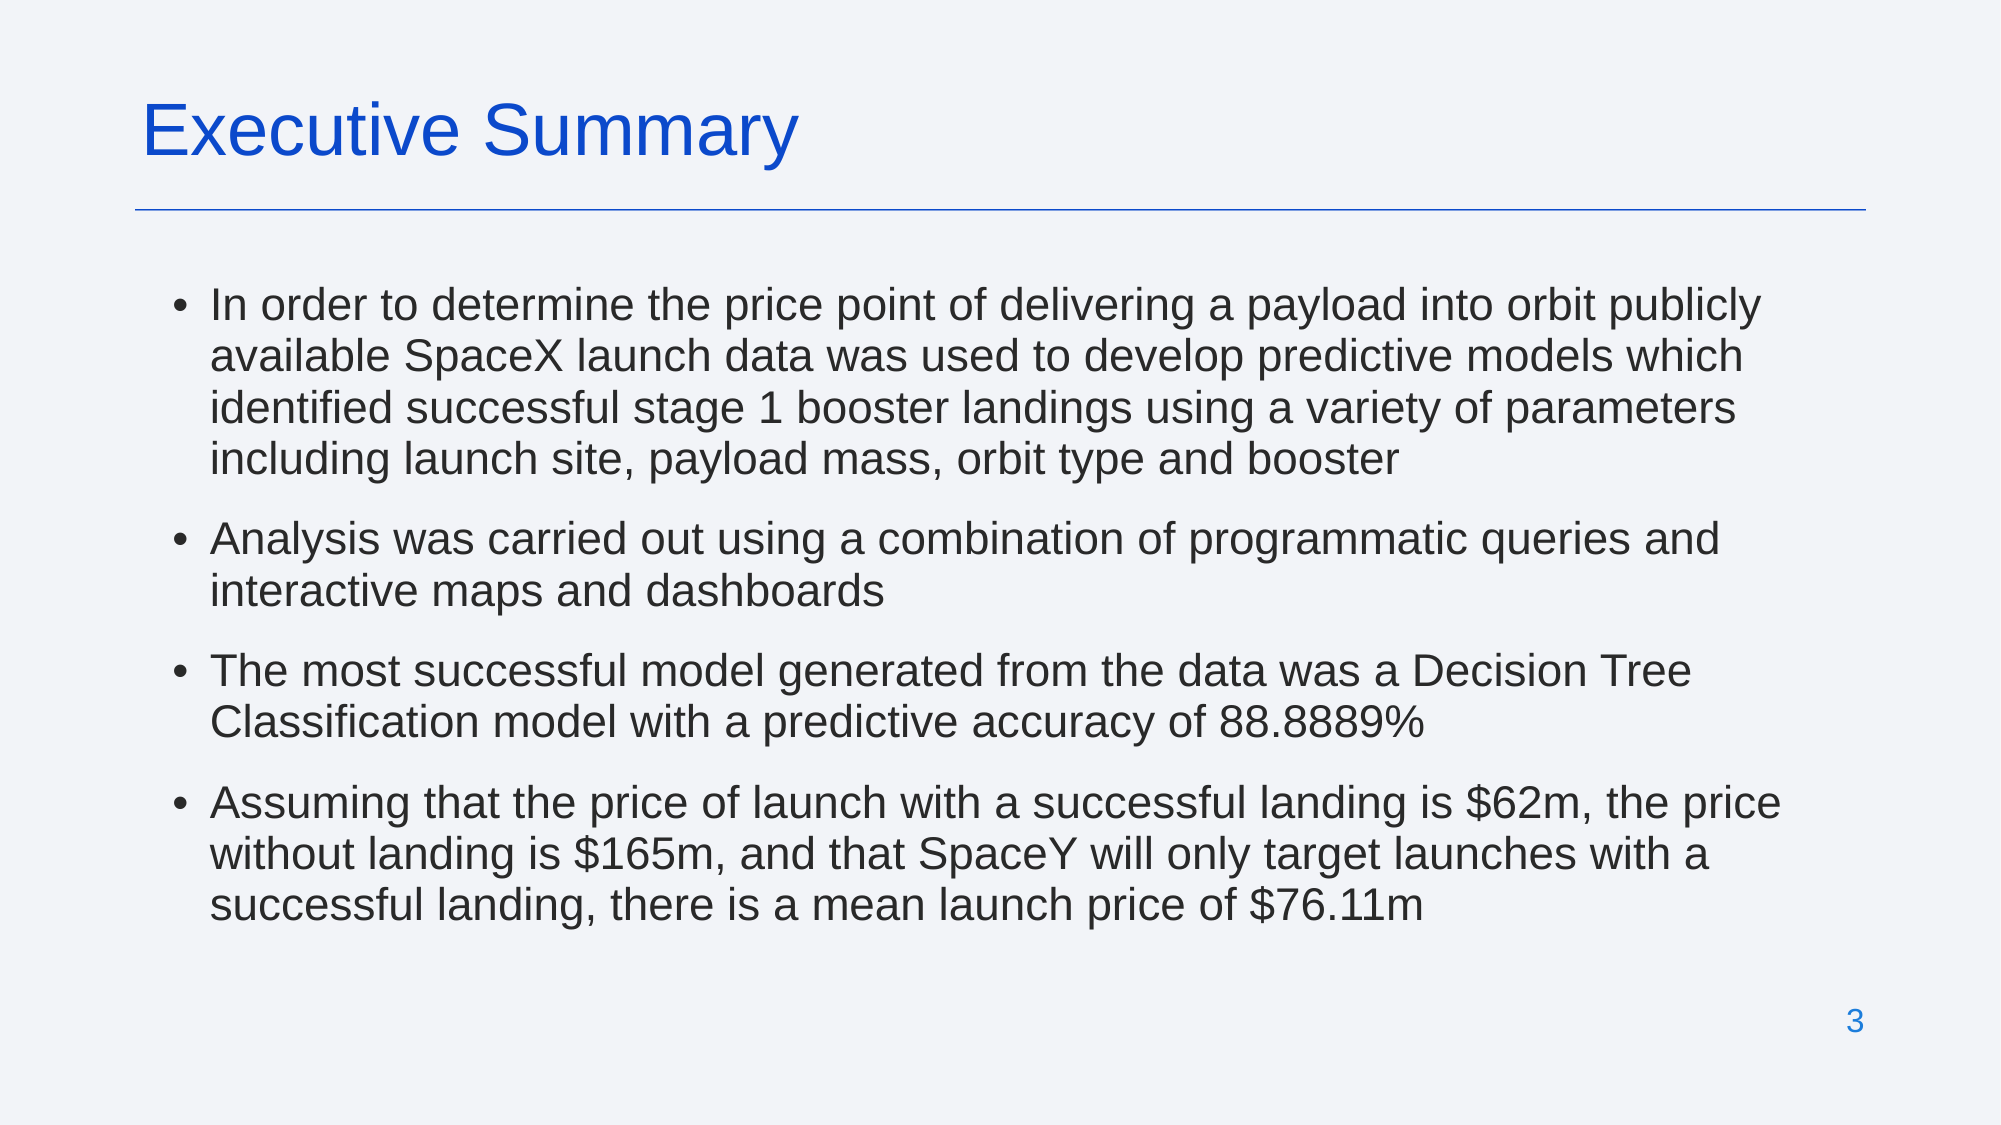

Executive Summary
In order to determine the price point of delivering a payload into orbit publicly available SpaceX launch data was used to develop predictive models which identified successful stage 1 booster landings using a variety of parameters including launch site, payload mass, orbit type and booster
Analysis was carried out using a combination of programmatic queries and interactive maps and dashboards
The most successful model generated from the data was a Decision Tree Classification model with a predictive accuracy of 88.8889%
Assuming that the price of launch with a successful landing is $62m, the price without landing is $165m, and that SpaceY will only target launches with a successful landing, there is a mean launch price of $76.11m
3